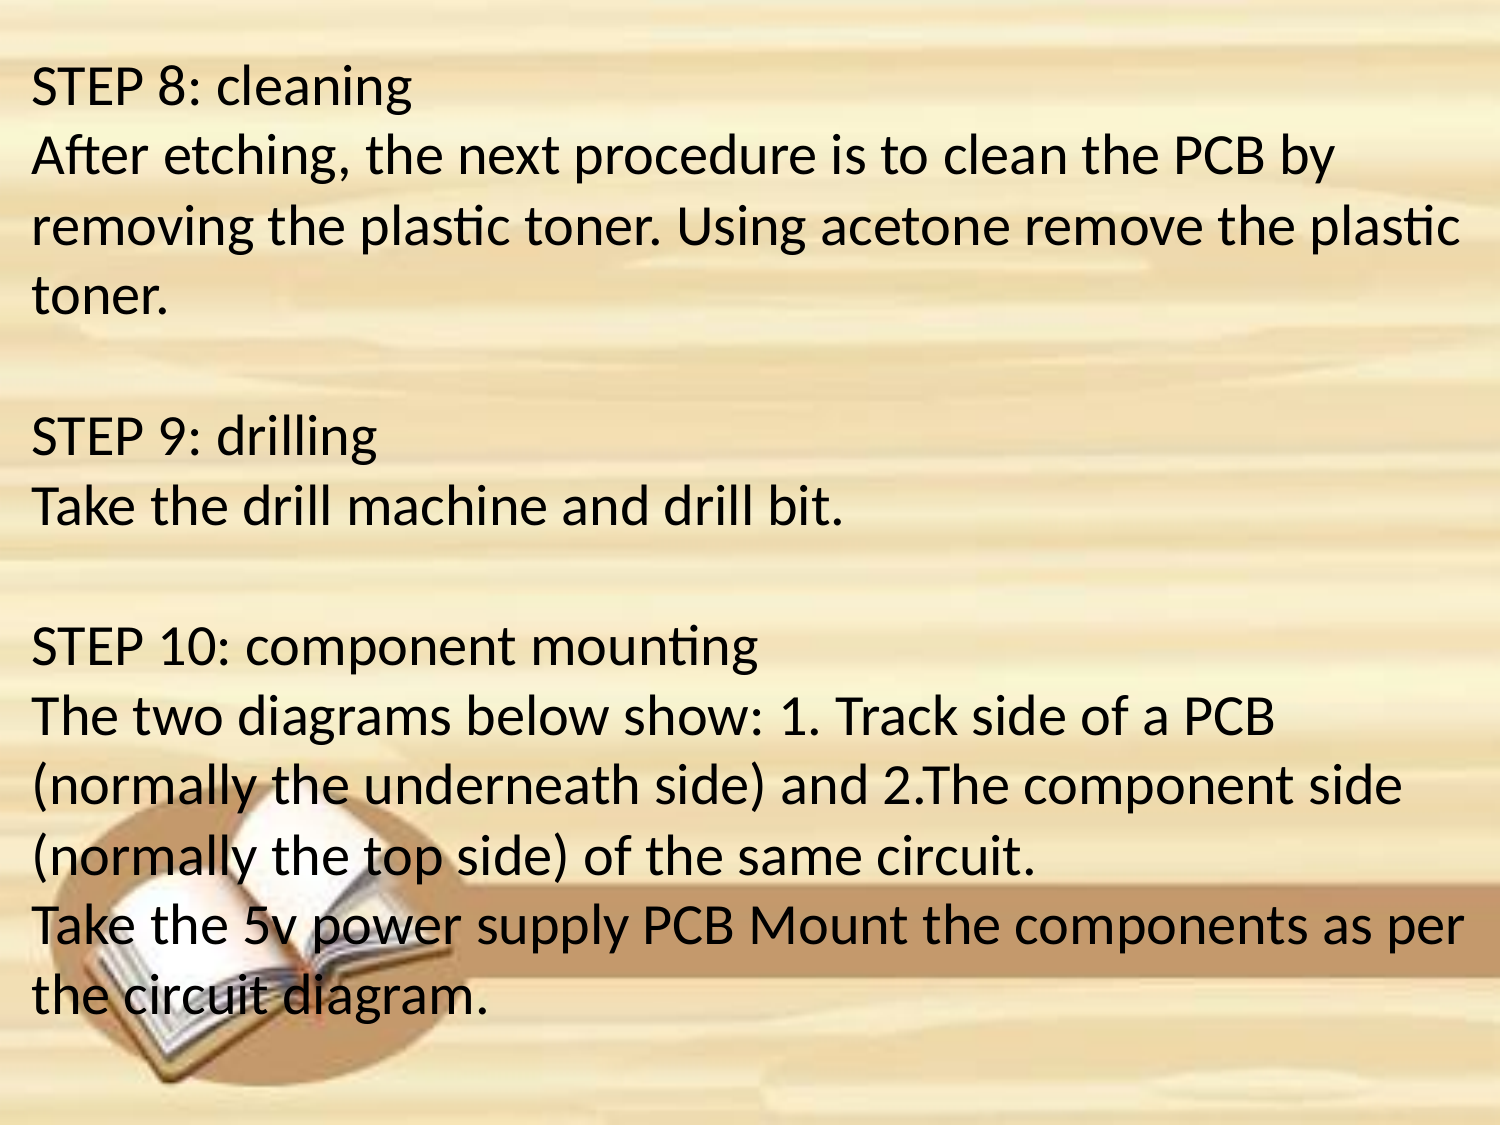

STEP 8: cleaning
After etching, the next procedure is to clean the PCB by removing the plastic toner. Using acetone remove the plastic toner.

STEP 9: drilling
Take the drill machine and drill bit.

STEP 10: component mounting
The two diagrams below show: 1. Track side of a PCB (normally the underneath side) and 2.The component side (normally the top side) of the same circuit.
Take the 5v power supply PCB Mount the components as per the circuit diagram.